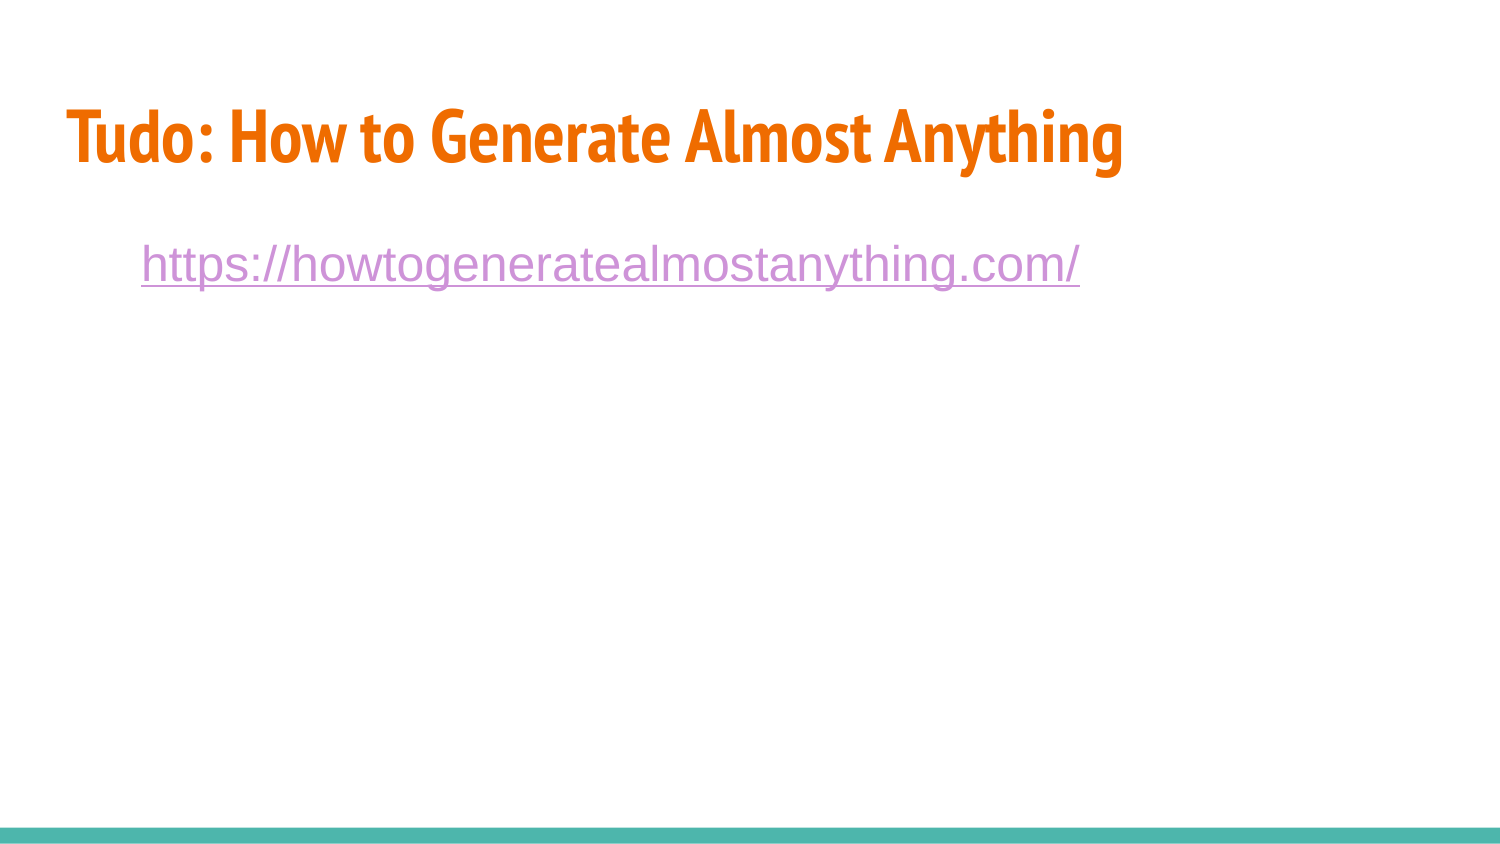

# Tudo: How to Generate Almost Anything
https://howtogeneratealmostanything.com/